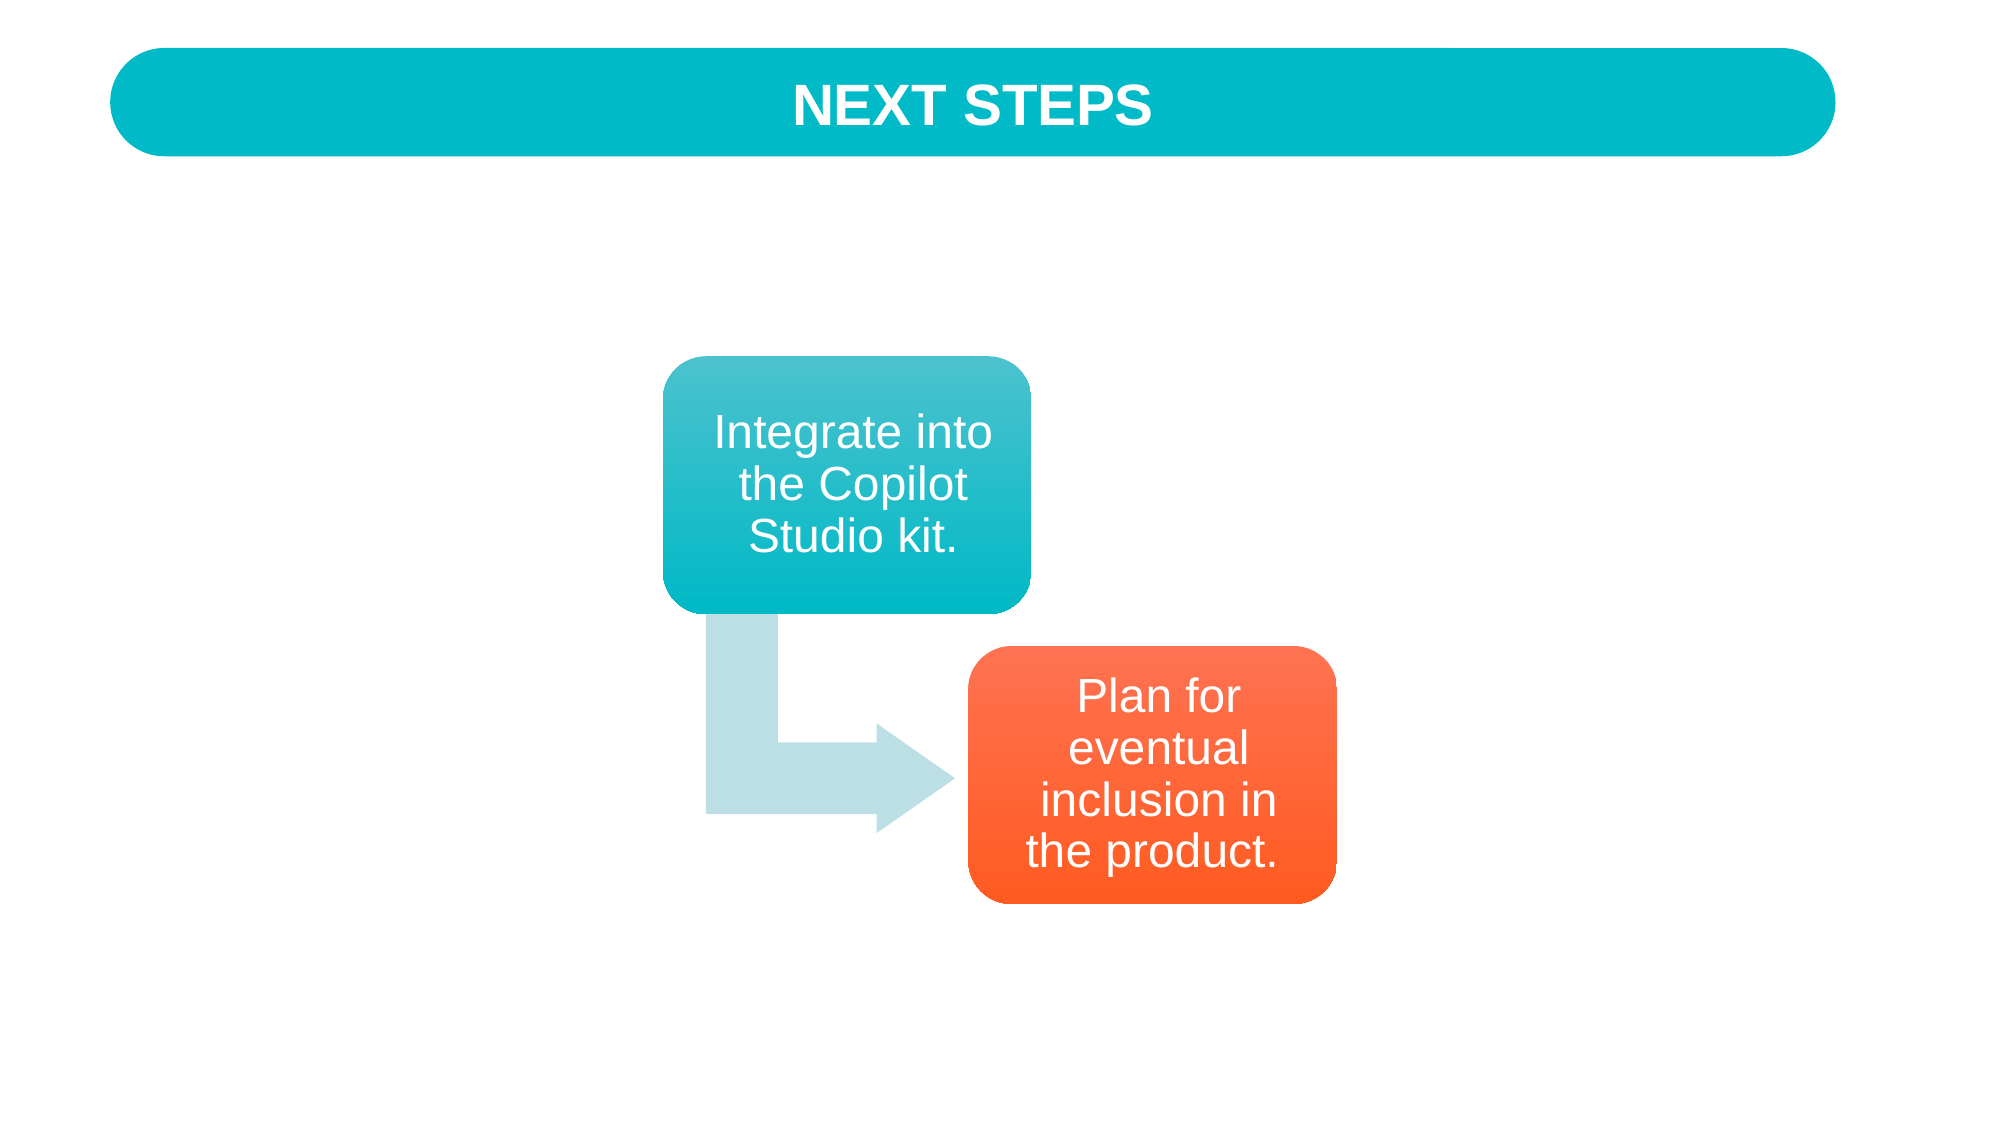

NEXT STEPS
Integrate into the Copilot Studio kit.
Plan for eventual inclusion in the product.